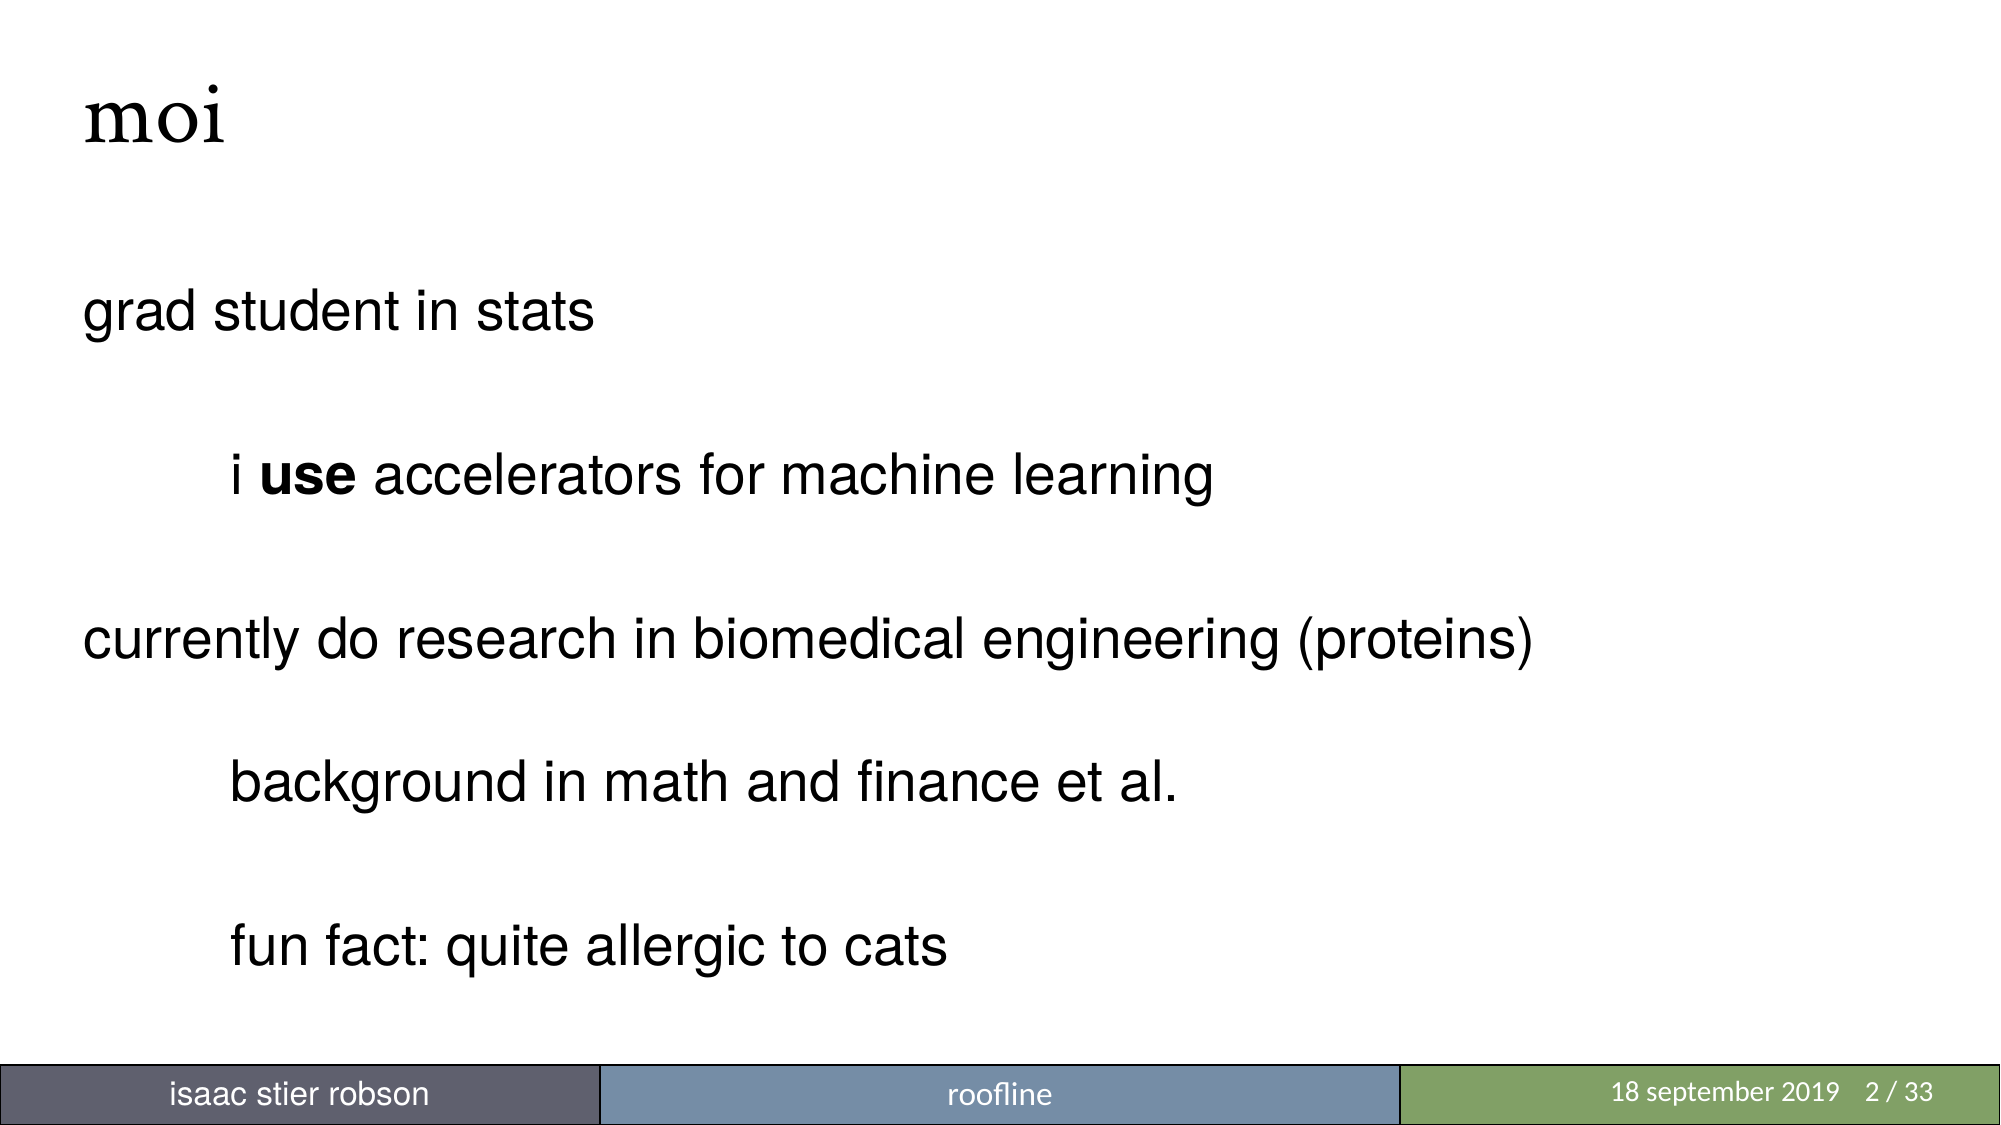

# moi
grad student in stats

	i use accelerators for machine learning

currently do research in biomedical engineering (proteins)
	background in math and finance et al.

			fun fact: quite allergic to cats

isaac stier robson
roofline
	       18 september 2019	2 / 33